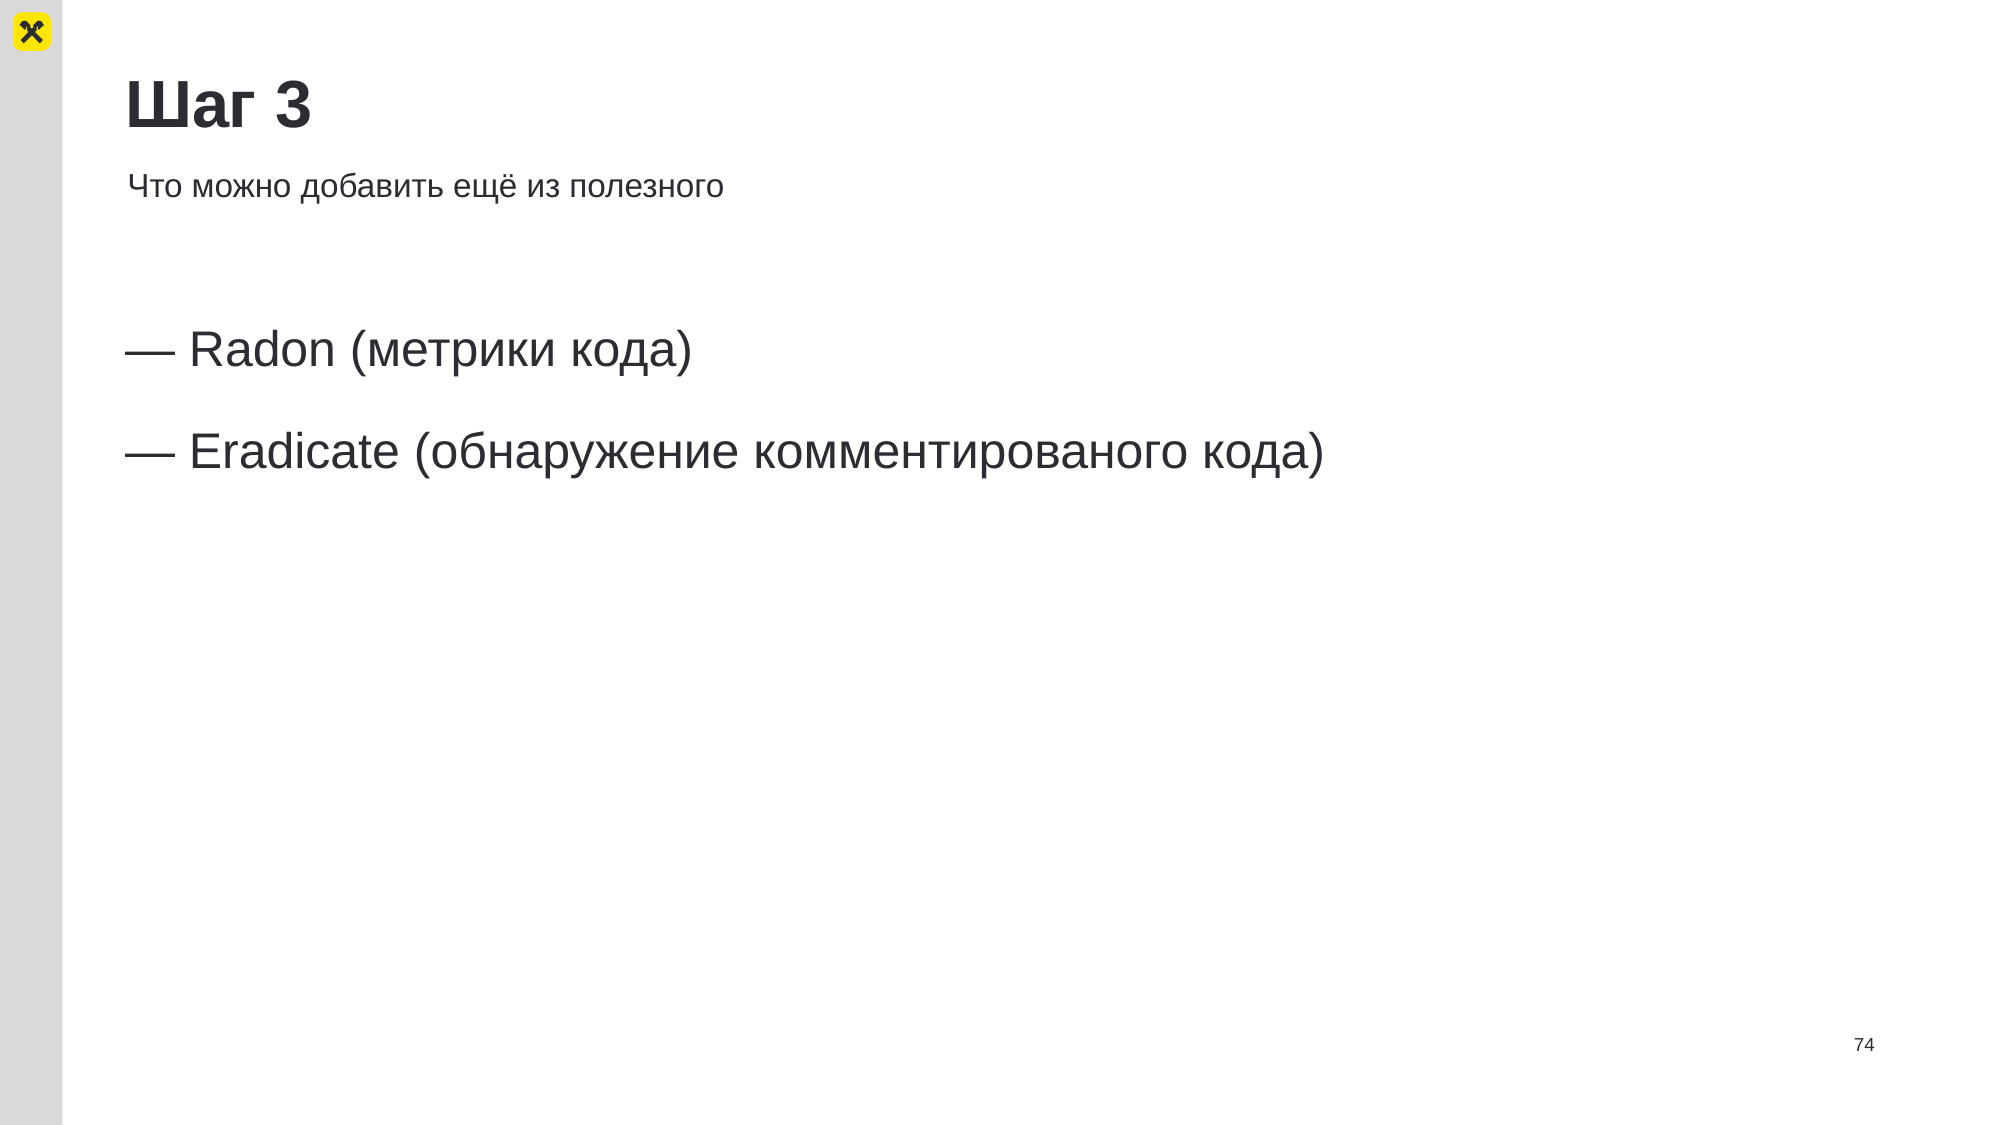

# Шаг 3
Что можно добавить ещё из полезного
— Radon (метрики кода)
— Eradicate (обнаружение комментированого кода)

74